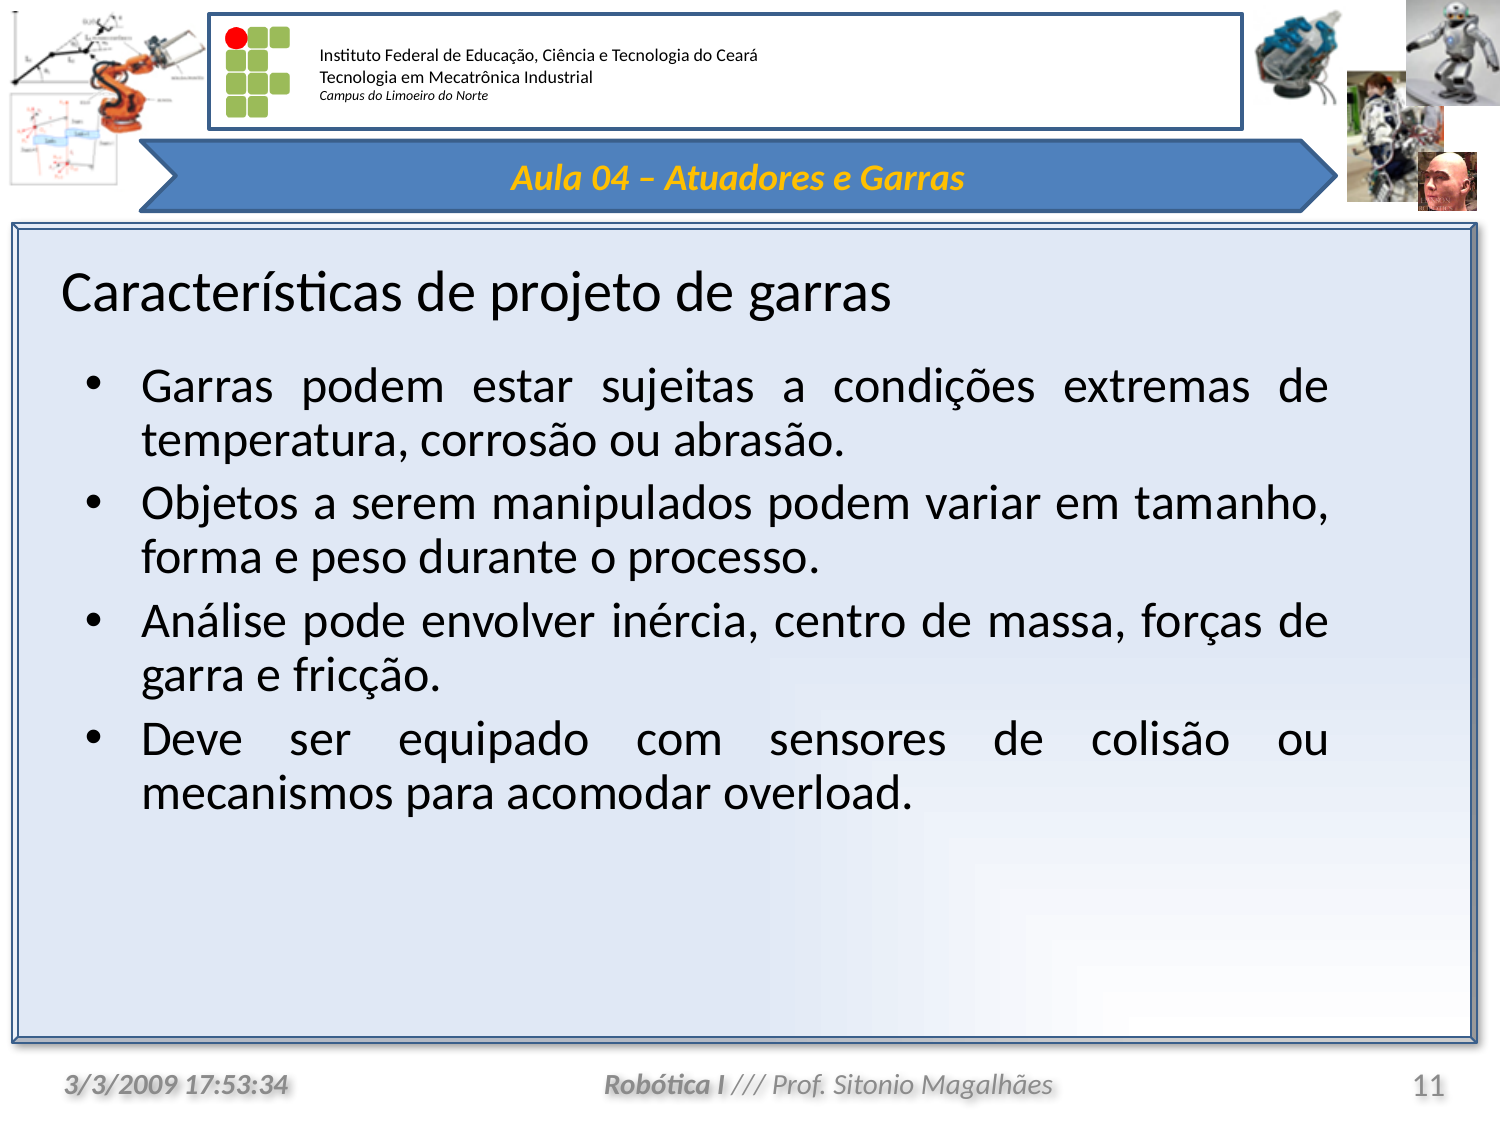

Características de projeto de garras
Garras podem estar sujeitas a condições extremas de temperatura, corrosão ou abrasão.
Objetos a serem manipulados podem variar em tamanho, forma e peso durante o processo.
Análise pode envolver inércia, centro de massa, forças de garra e fricção.
Deve ser equipado com sensores de colisão ou mecanismos para acomodar overload.
3/3/2009 17:53:34
Robótica I /// Prof. Sitonio Magalhães
11